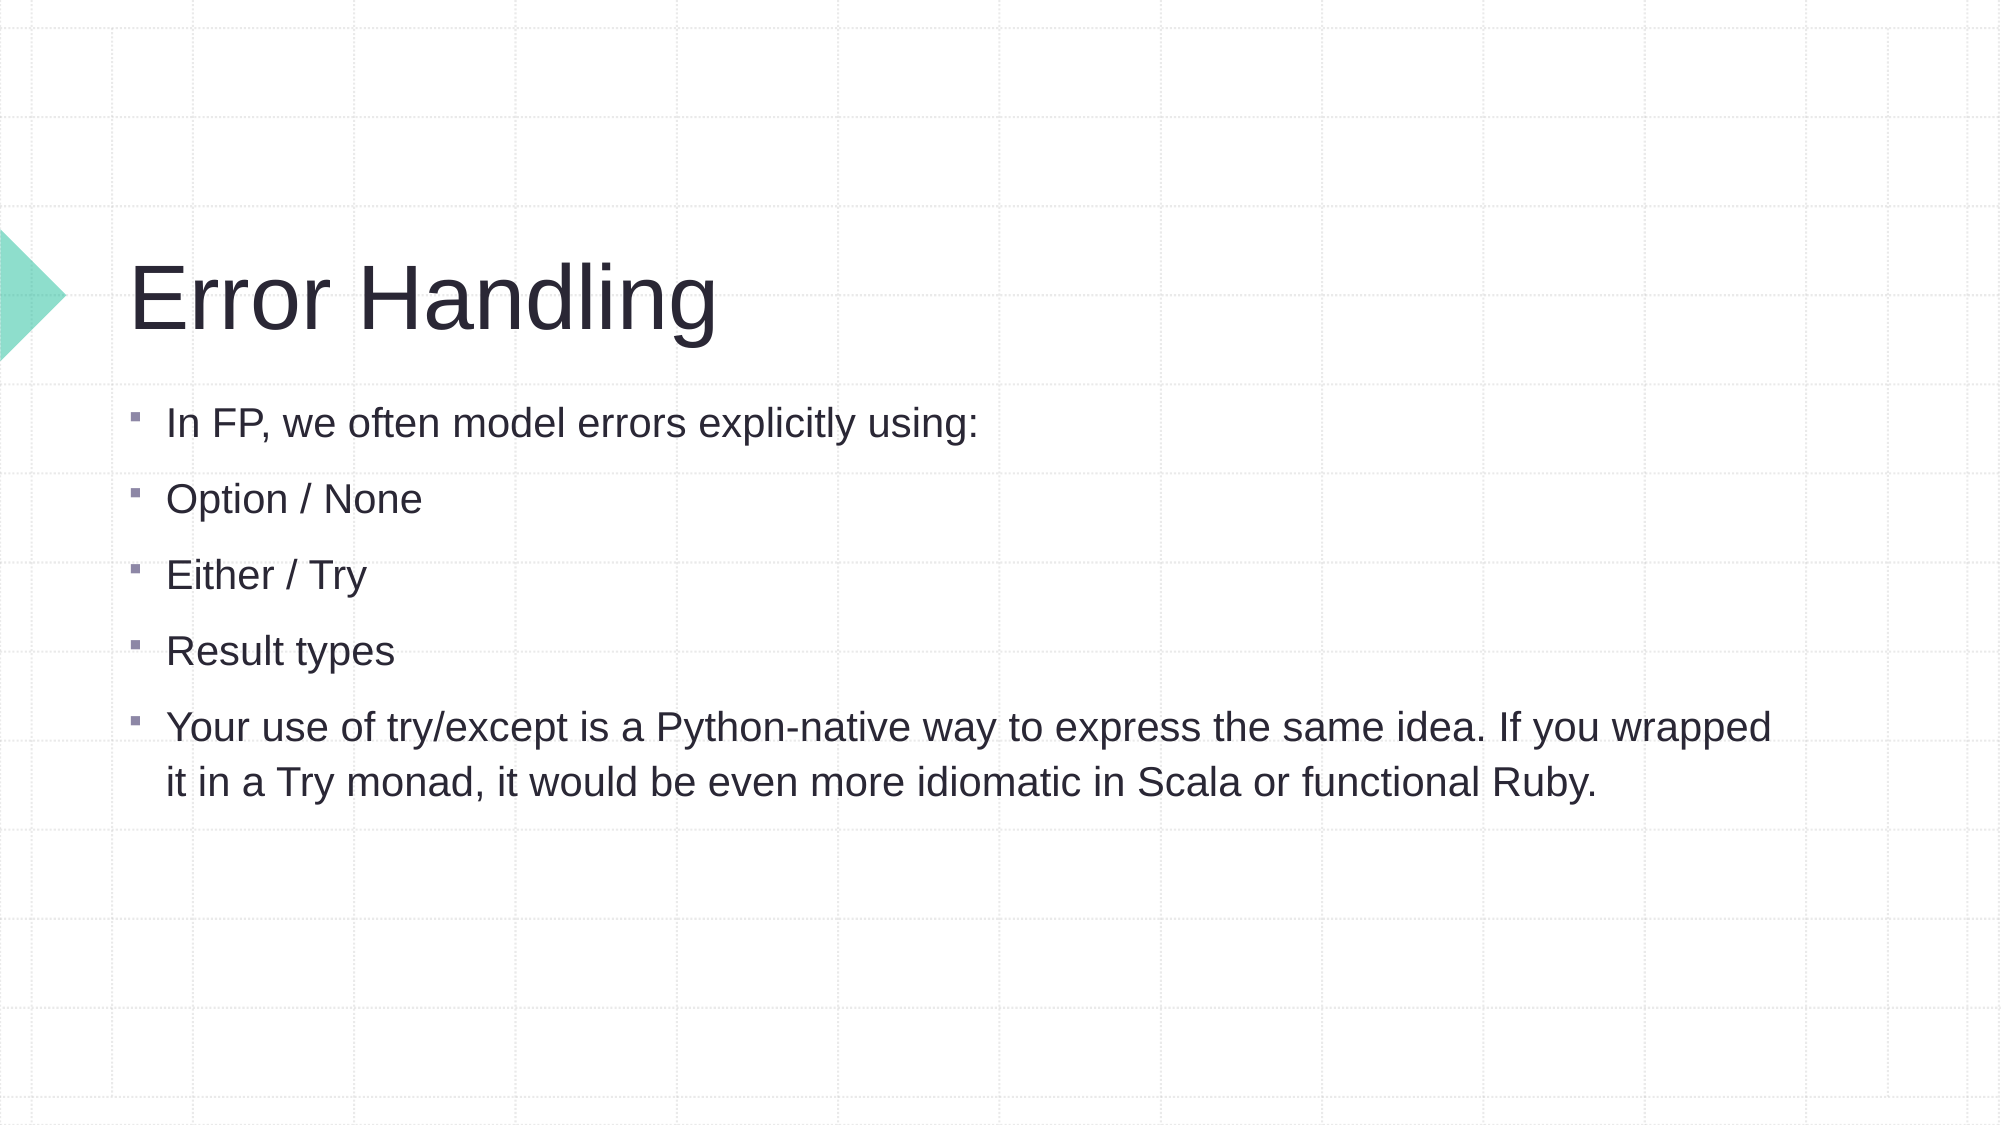

# Error Handling
In FP, we often model errors explicitly using:
Option / None
Either / Try
Result types
Your use of try/except is a Python-native way to express the same idea. If you wrapped it in a Try monad, it would be even more idiomatic in Scala or functional Ruby.